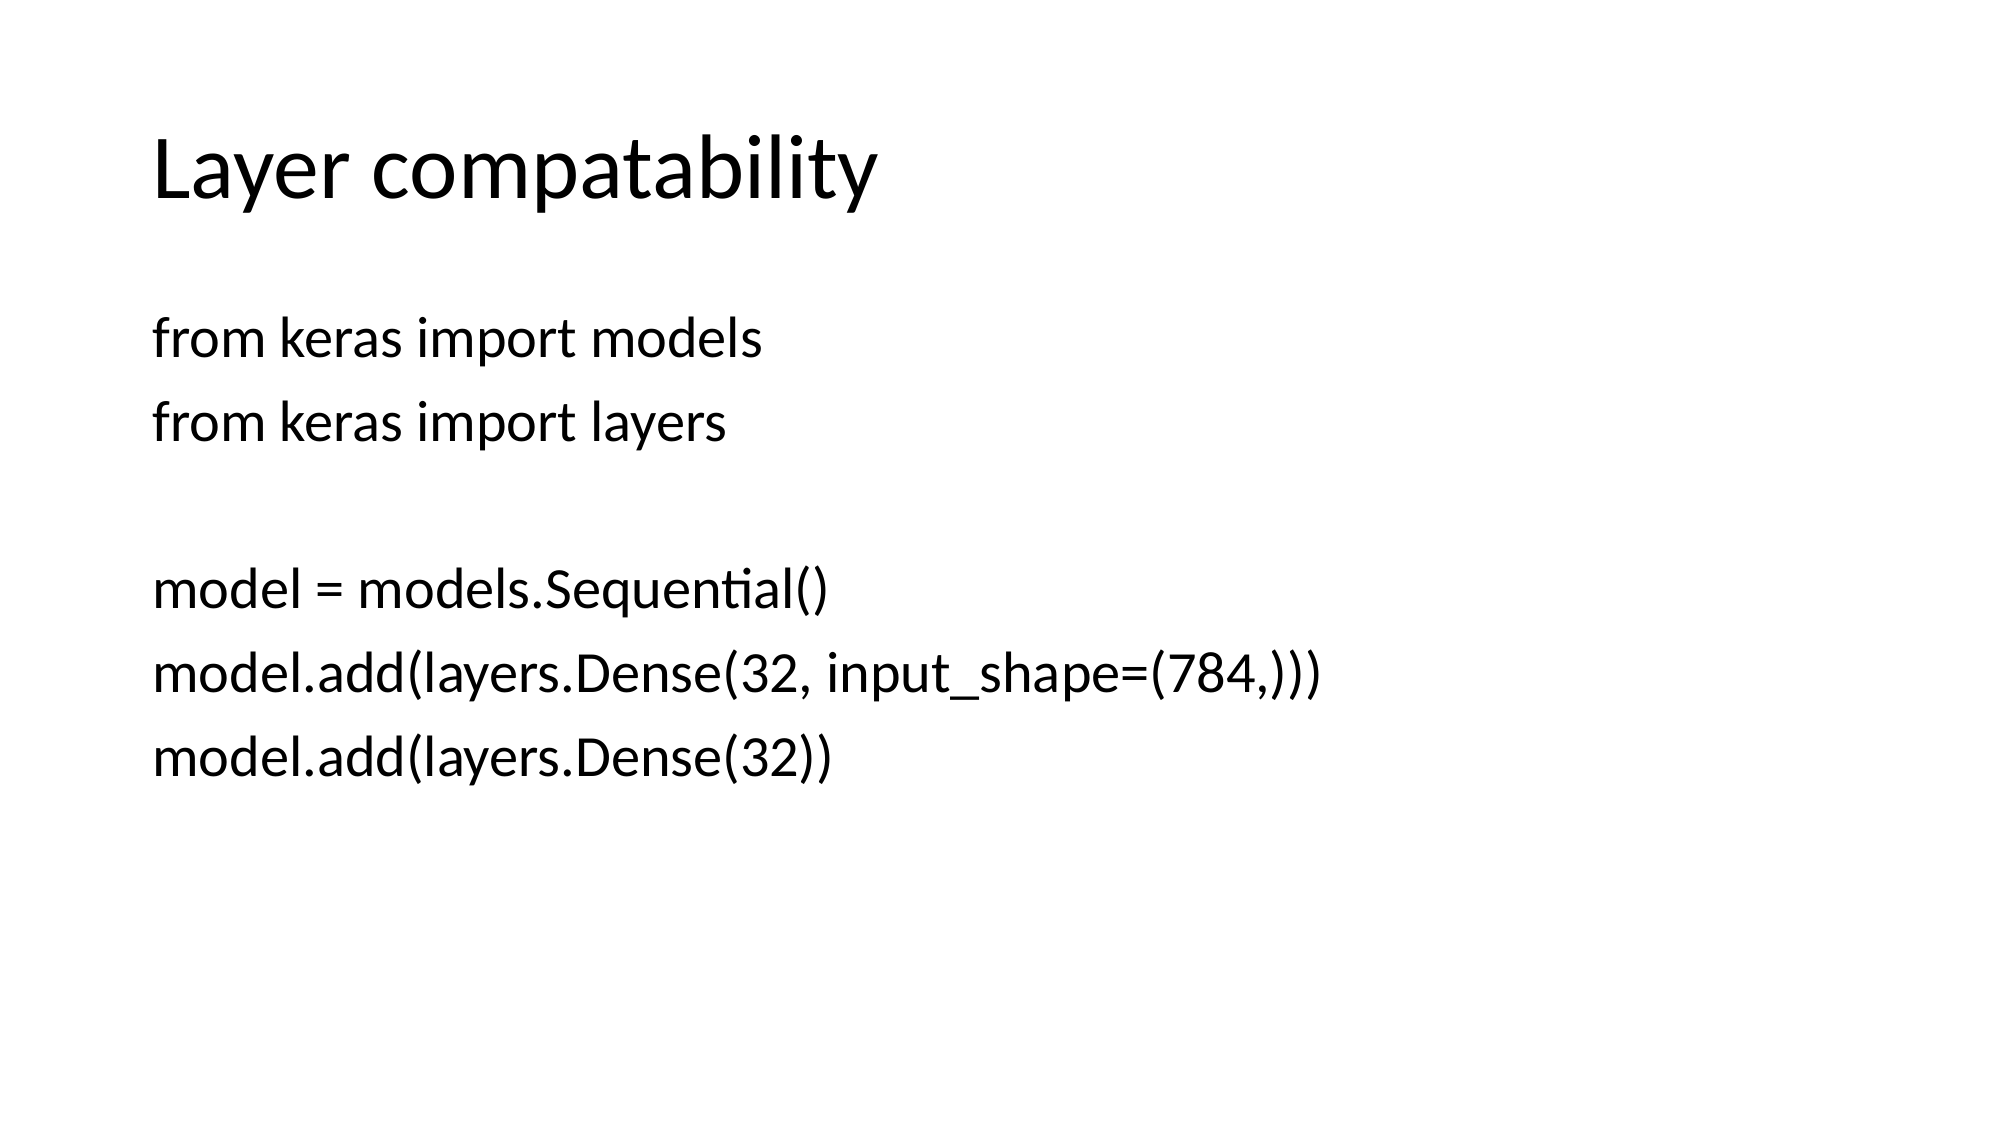

# Layer compatability
from keras import models
from keras import layers

model = models.Sequential()
model.add(layers.Dense(32, input_shape=(784,)))
model.add(layers.Dense(32))